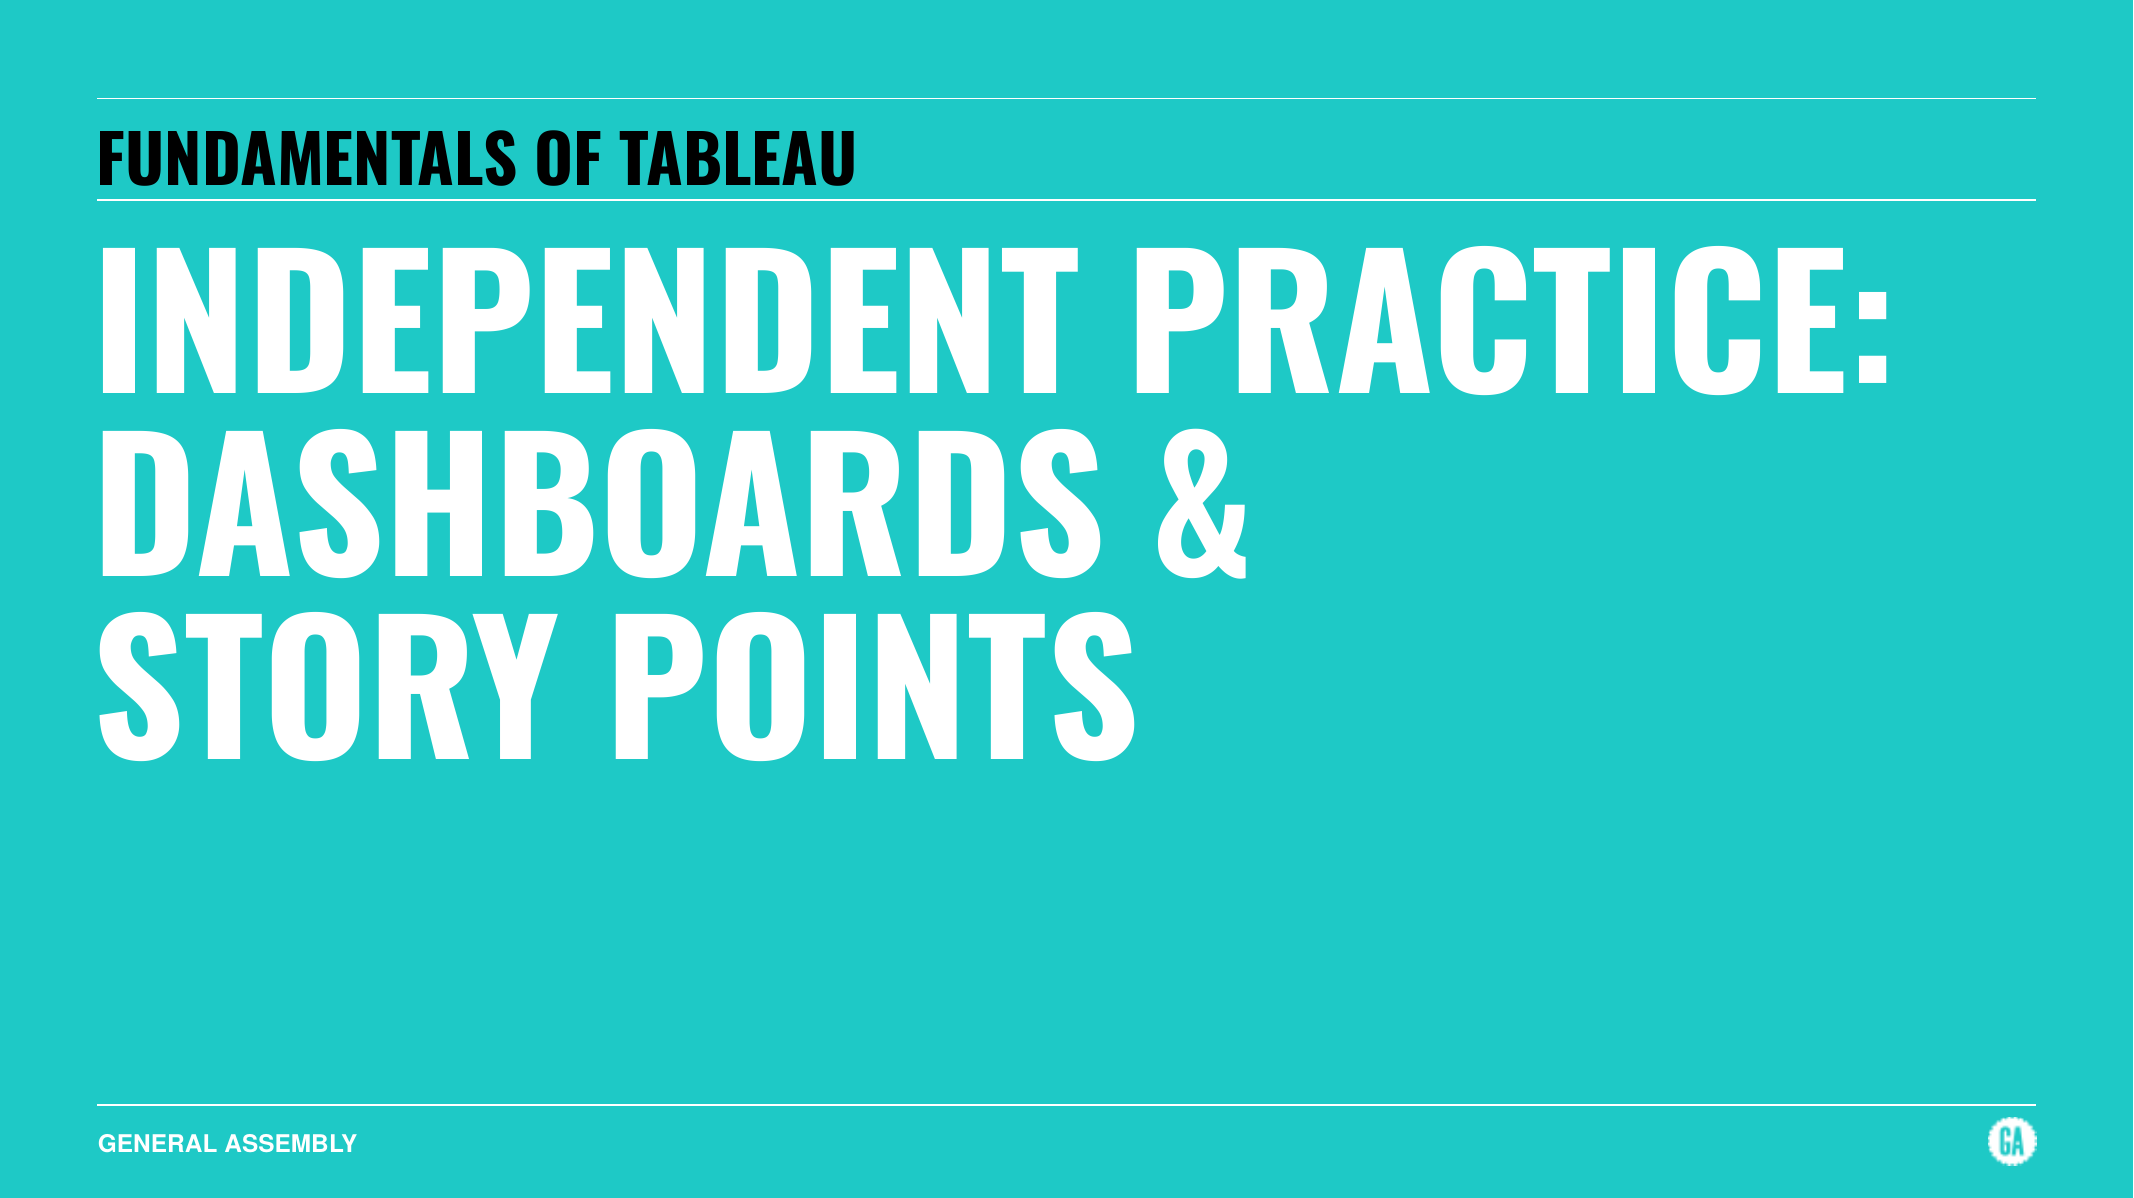

# FUNDAMENTALS OF TABLEAU
INDEPENDENT PRACTICE: DASHBOARDS &
STORY POINTS